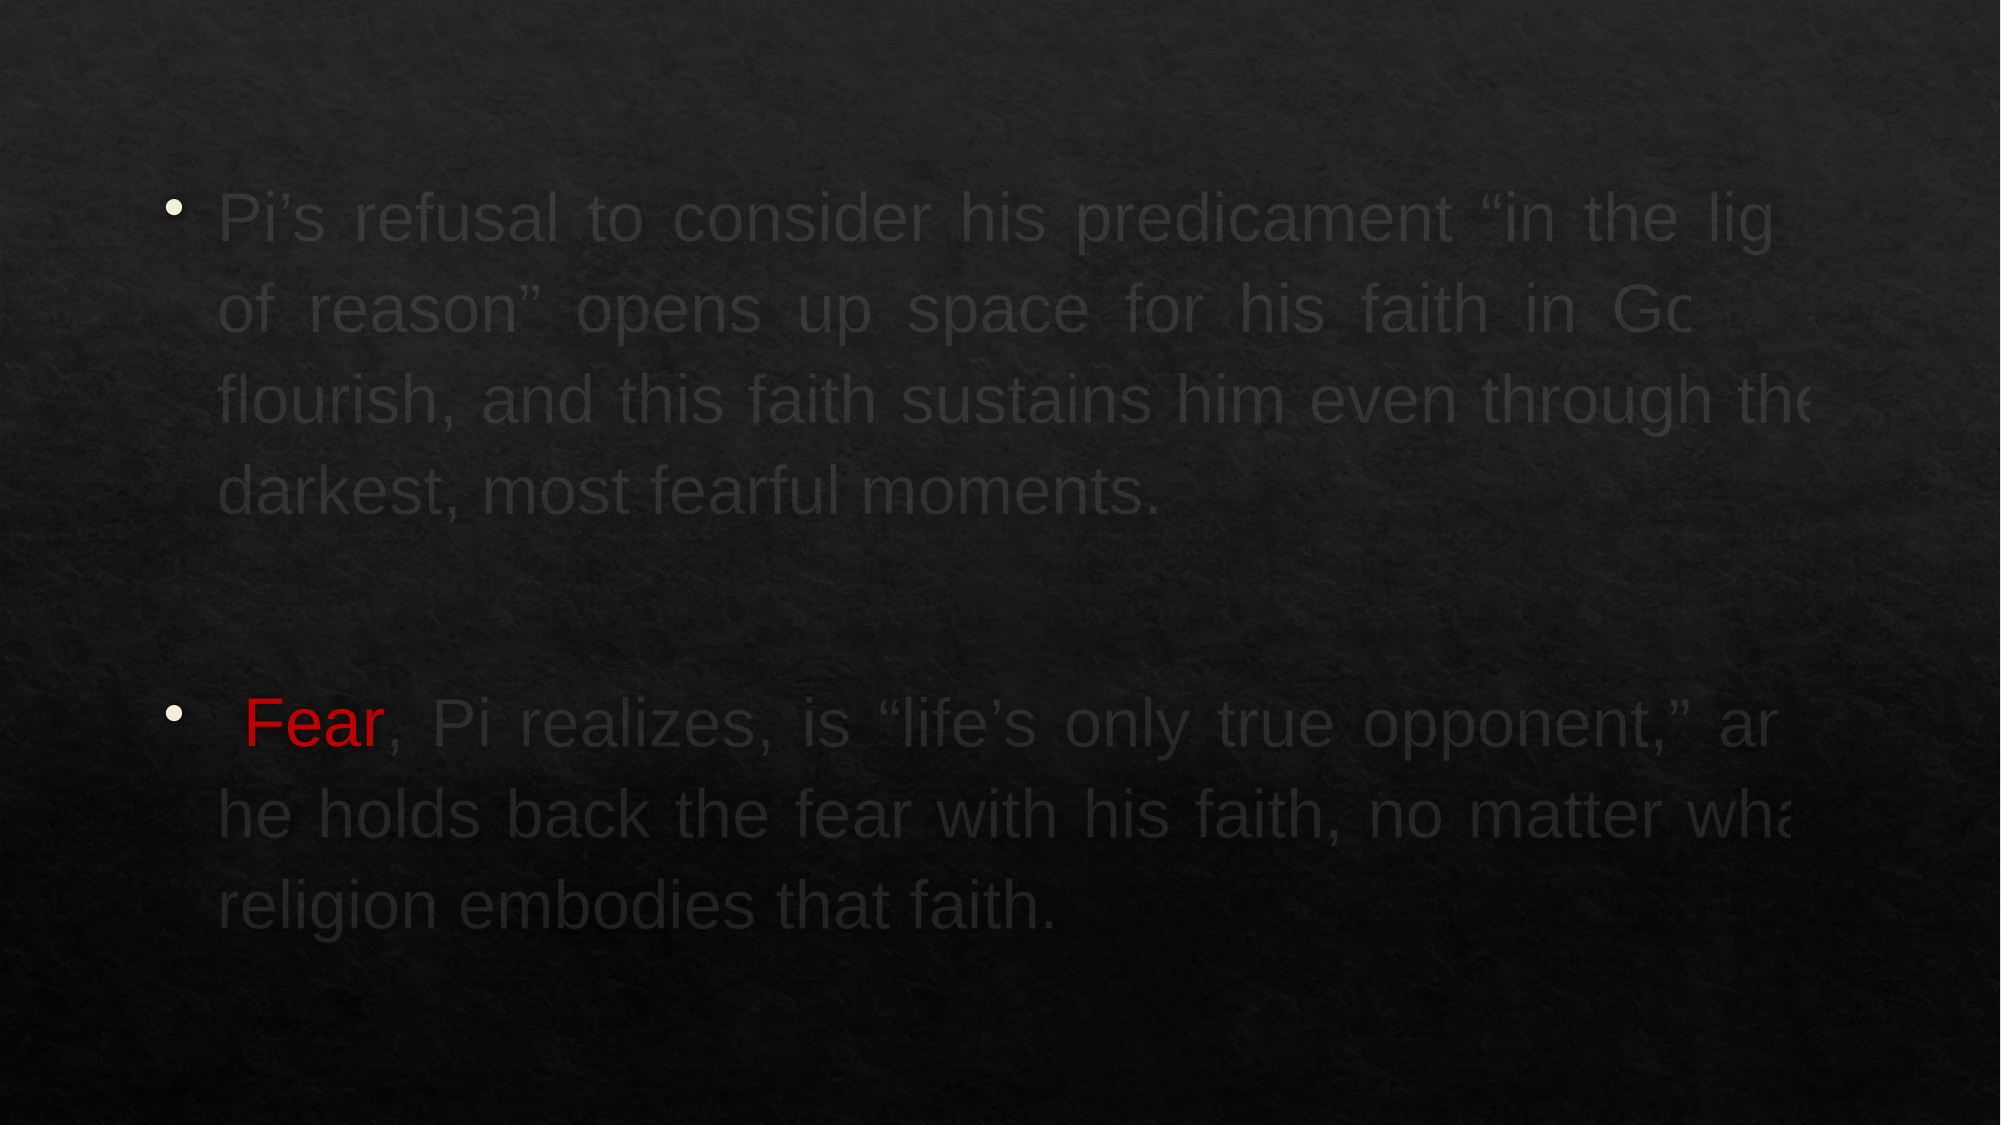

Pi’s refusal to consider his predicament “in the light of reason” opens up space for his faith in God to flourish, and this faith sustains him even through the darkest, most fearful moments.

 Fear, Pi realizes, is “life’s only true opponent,” and he holds back the fear with his faith, no matter what religion embodies that faith.